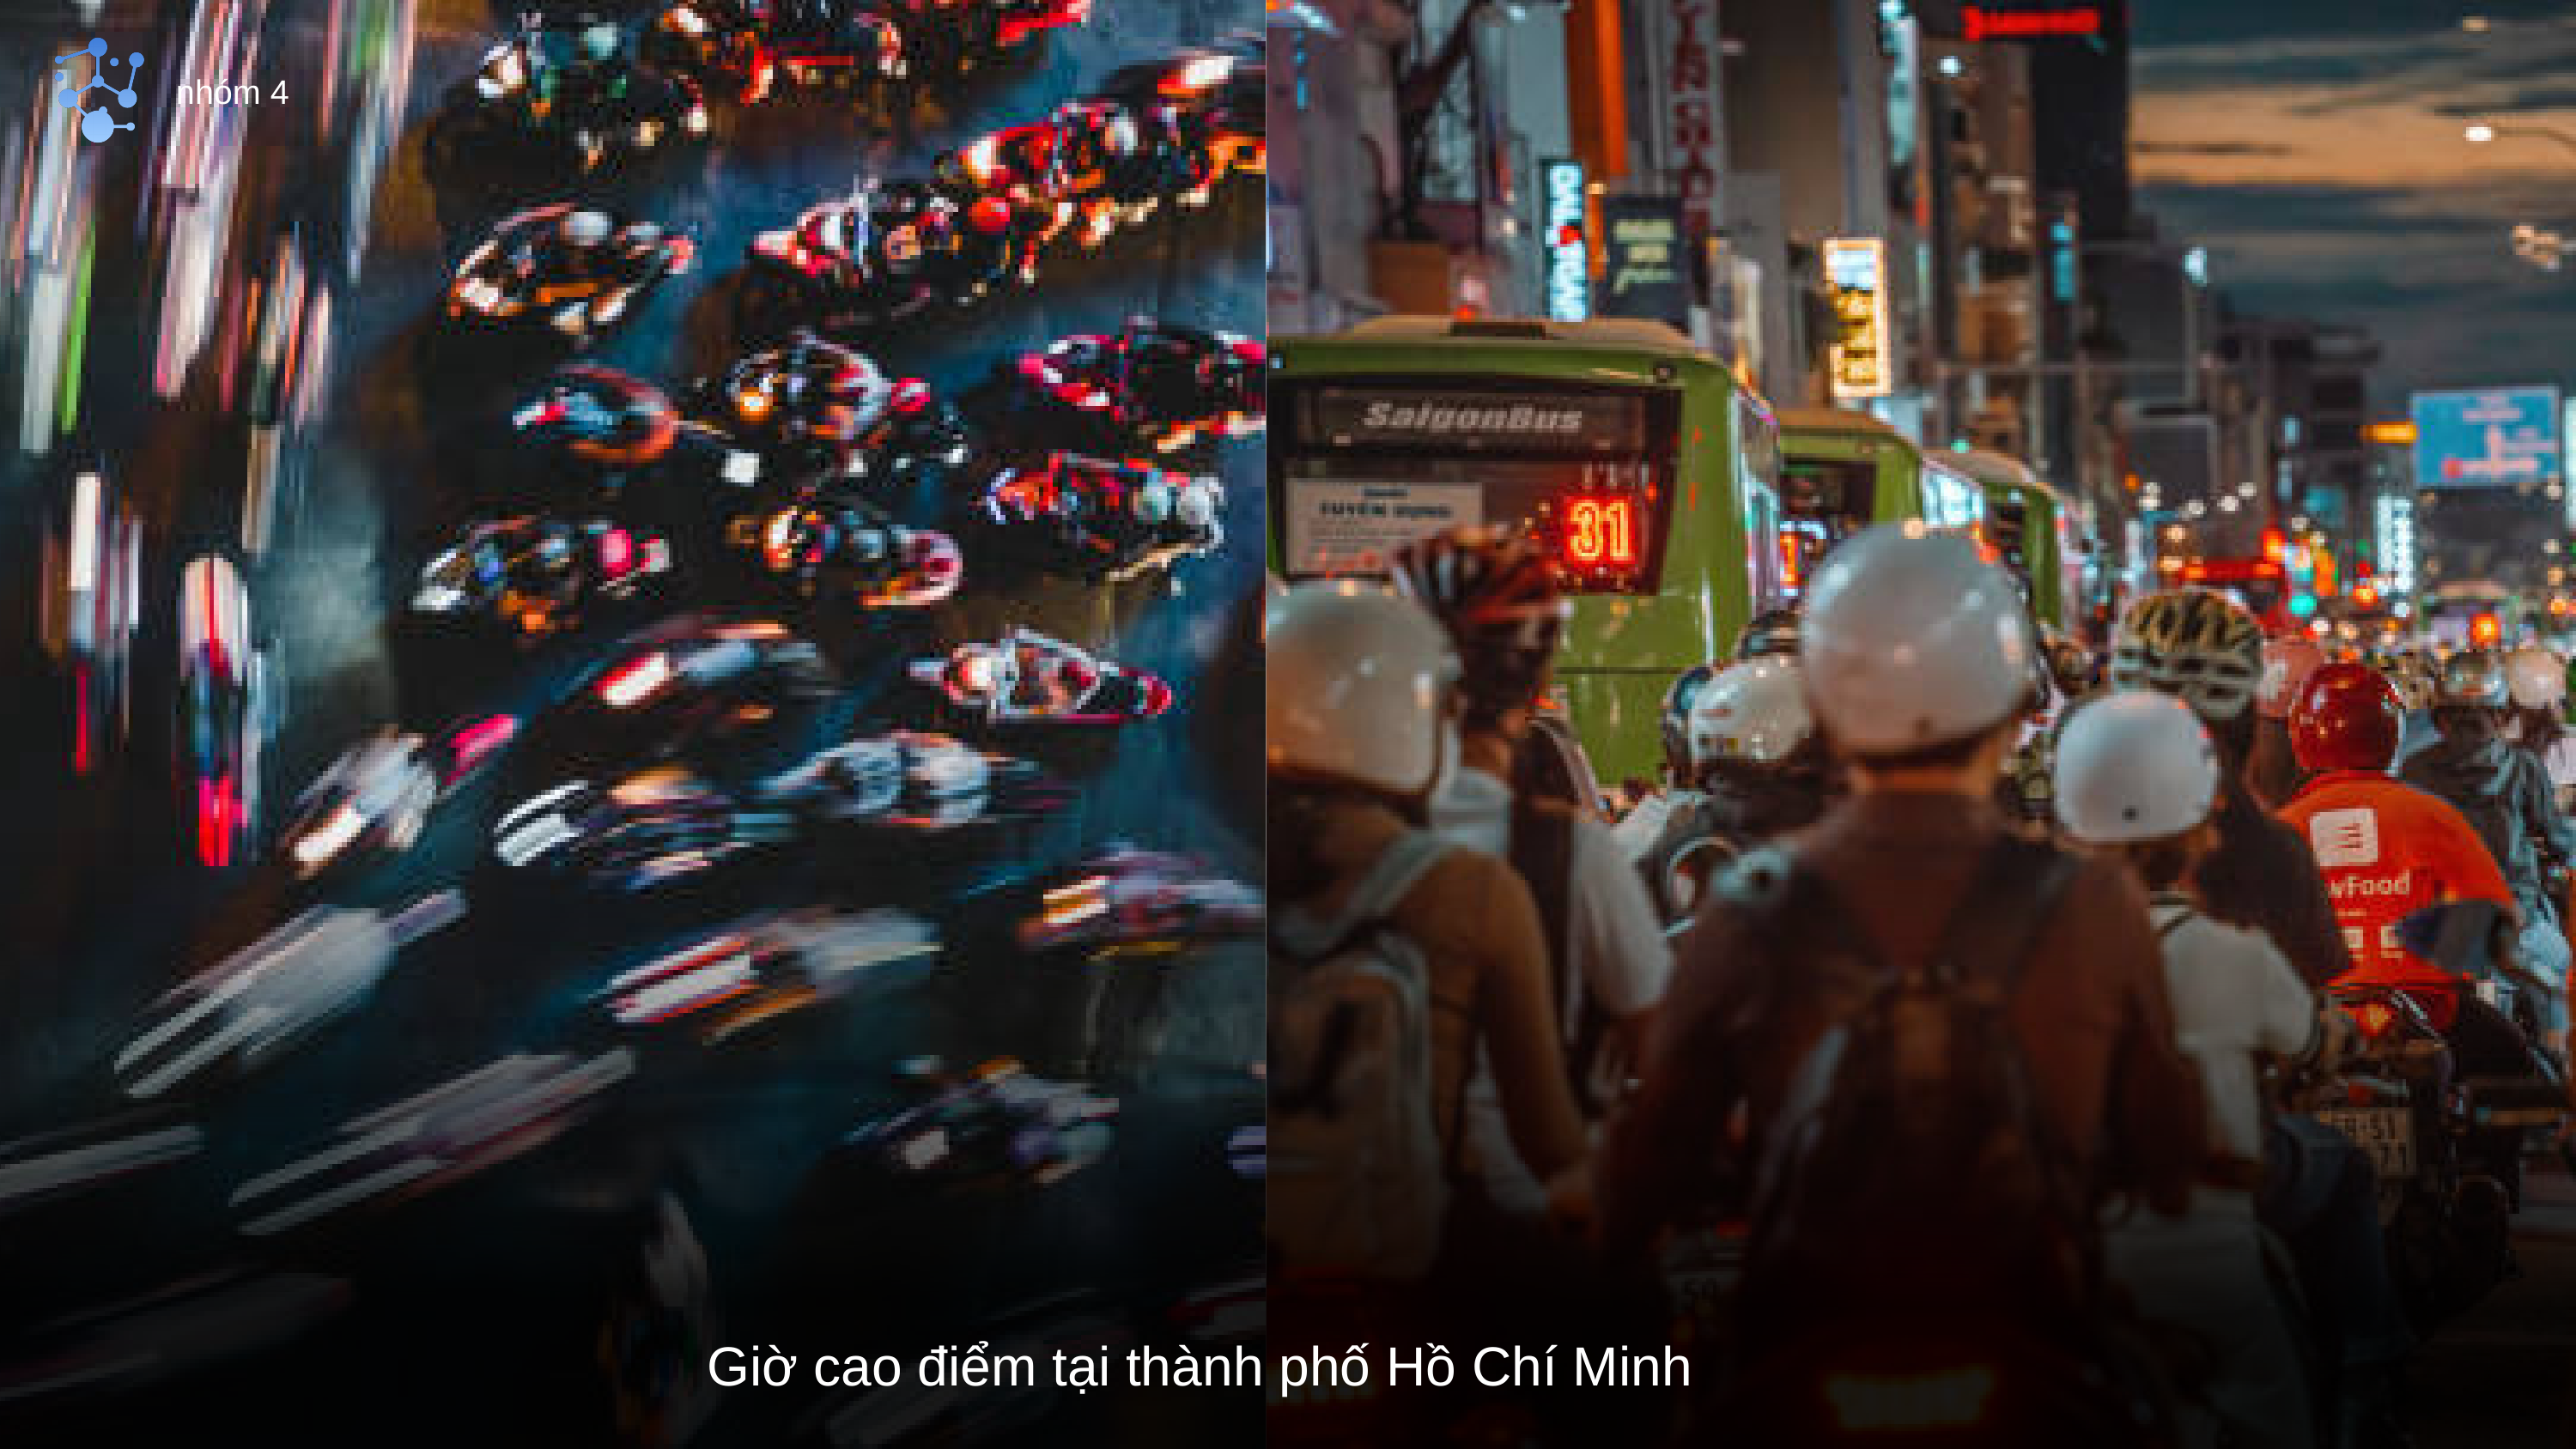

nhóm 4

Giờ cao điểm tại thành phố Hồ Chí Minh